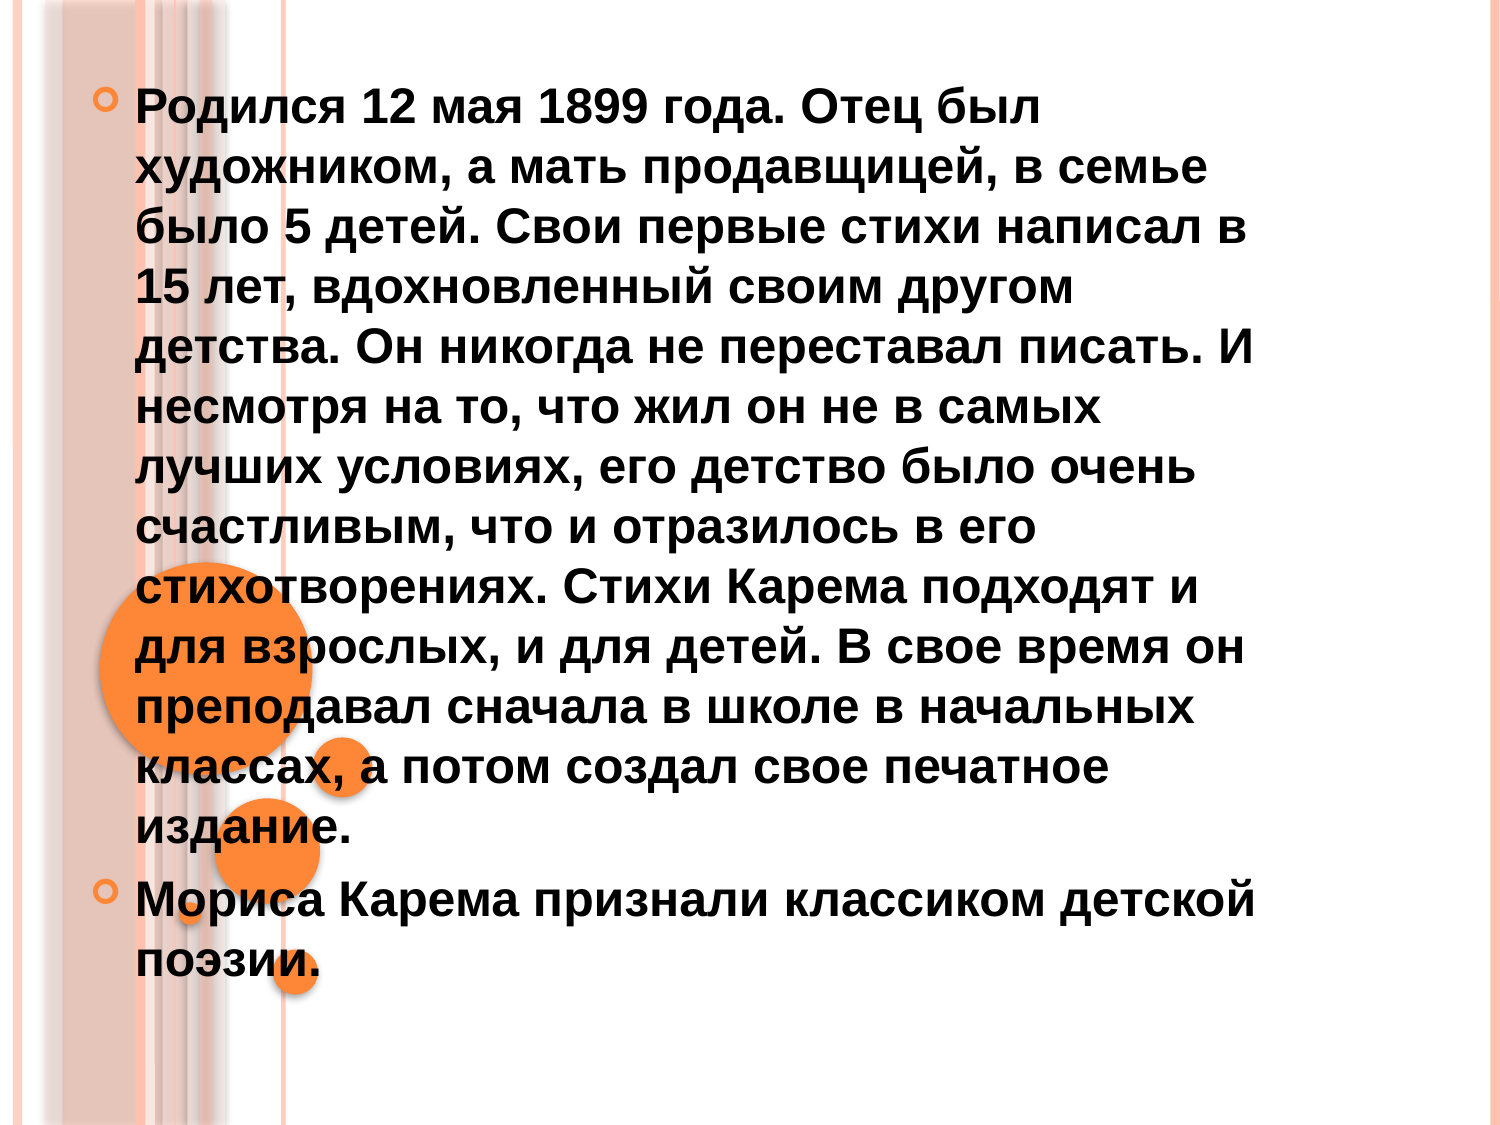

Родился 12 мая 1899 года. Отец был художником, а мать продавщицей, в семье было 5 детей. Свои первые стихи написал в 15 лет, вдохновленный своим другом детства. Он никогда не переставал писать. И несмотря на то, что жил он не в самых лучших условиях, его детство было очень счастливым, что и отразилось в его стихотворениях. Стихи Карема подходят и для взрослых, и для детей. В свое время он преподавал сначала в школе в начальных классах, а потом создал свое печатное издание.
Мориса Карема признали классиком детской поэзии.